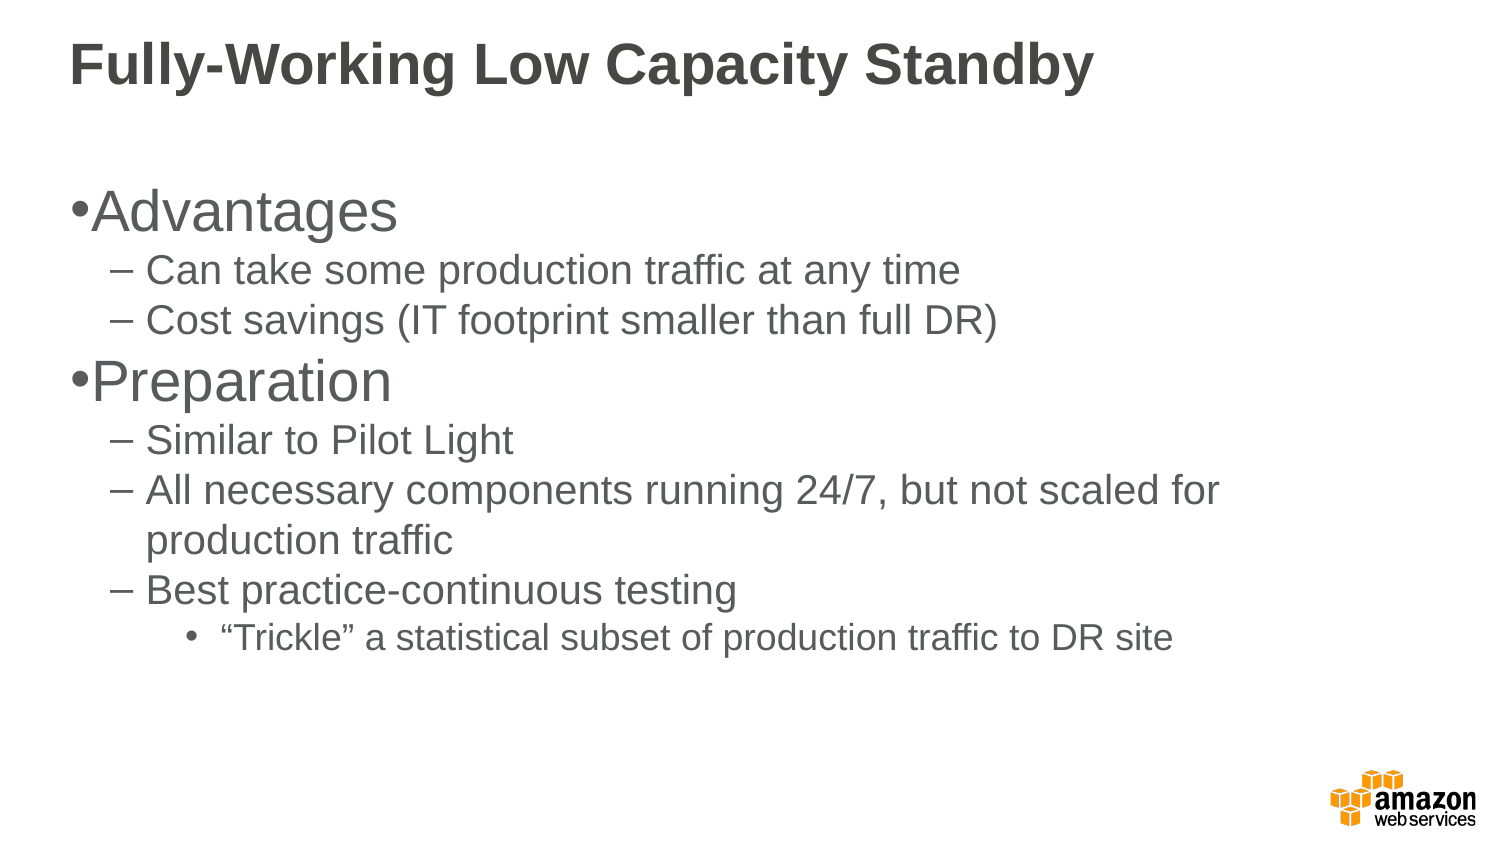

Fully-Working Low Capacity Standby
Advantages
Can take some production traffic at any time
Cost savings (IT footprint smaller than full DR)
Preparation
Similar to Pilot Light
All necessary components running 24/7, but not scaled for production traffic
Best practice-continuous testing
“Trickle” a statistical subset of production traffic to DR site